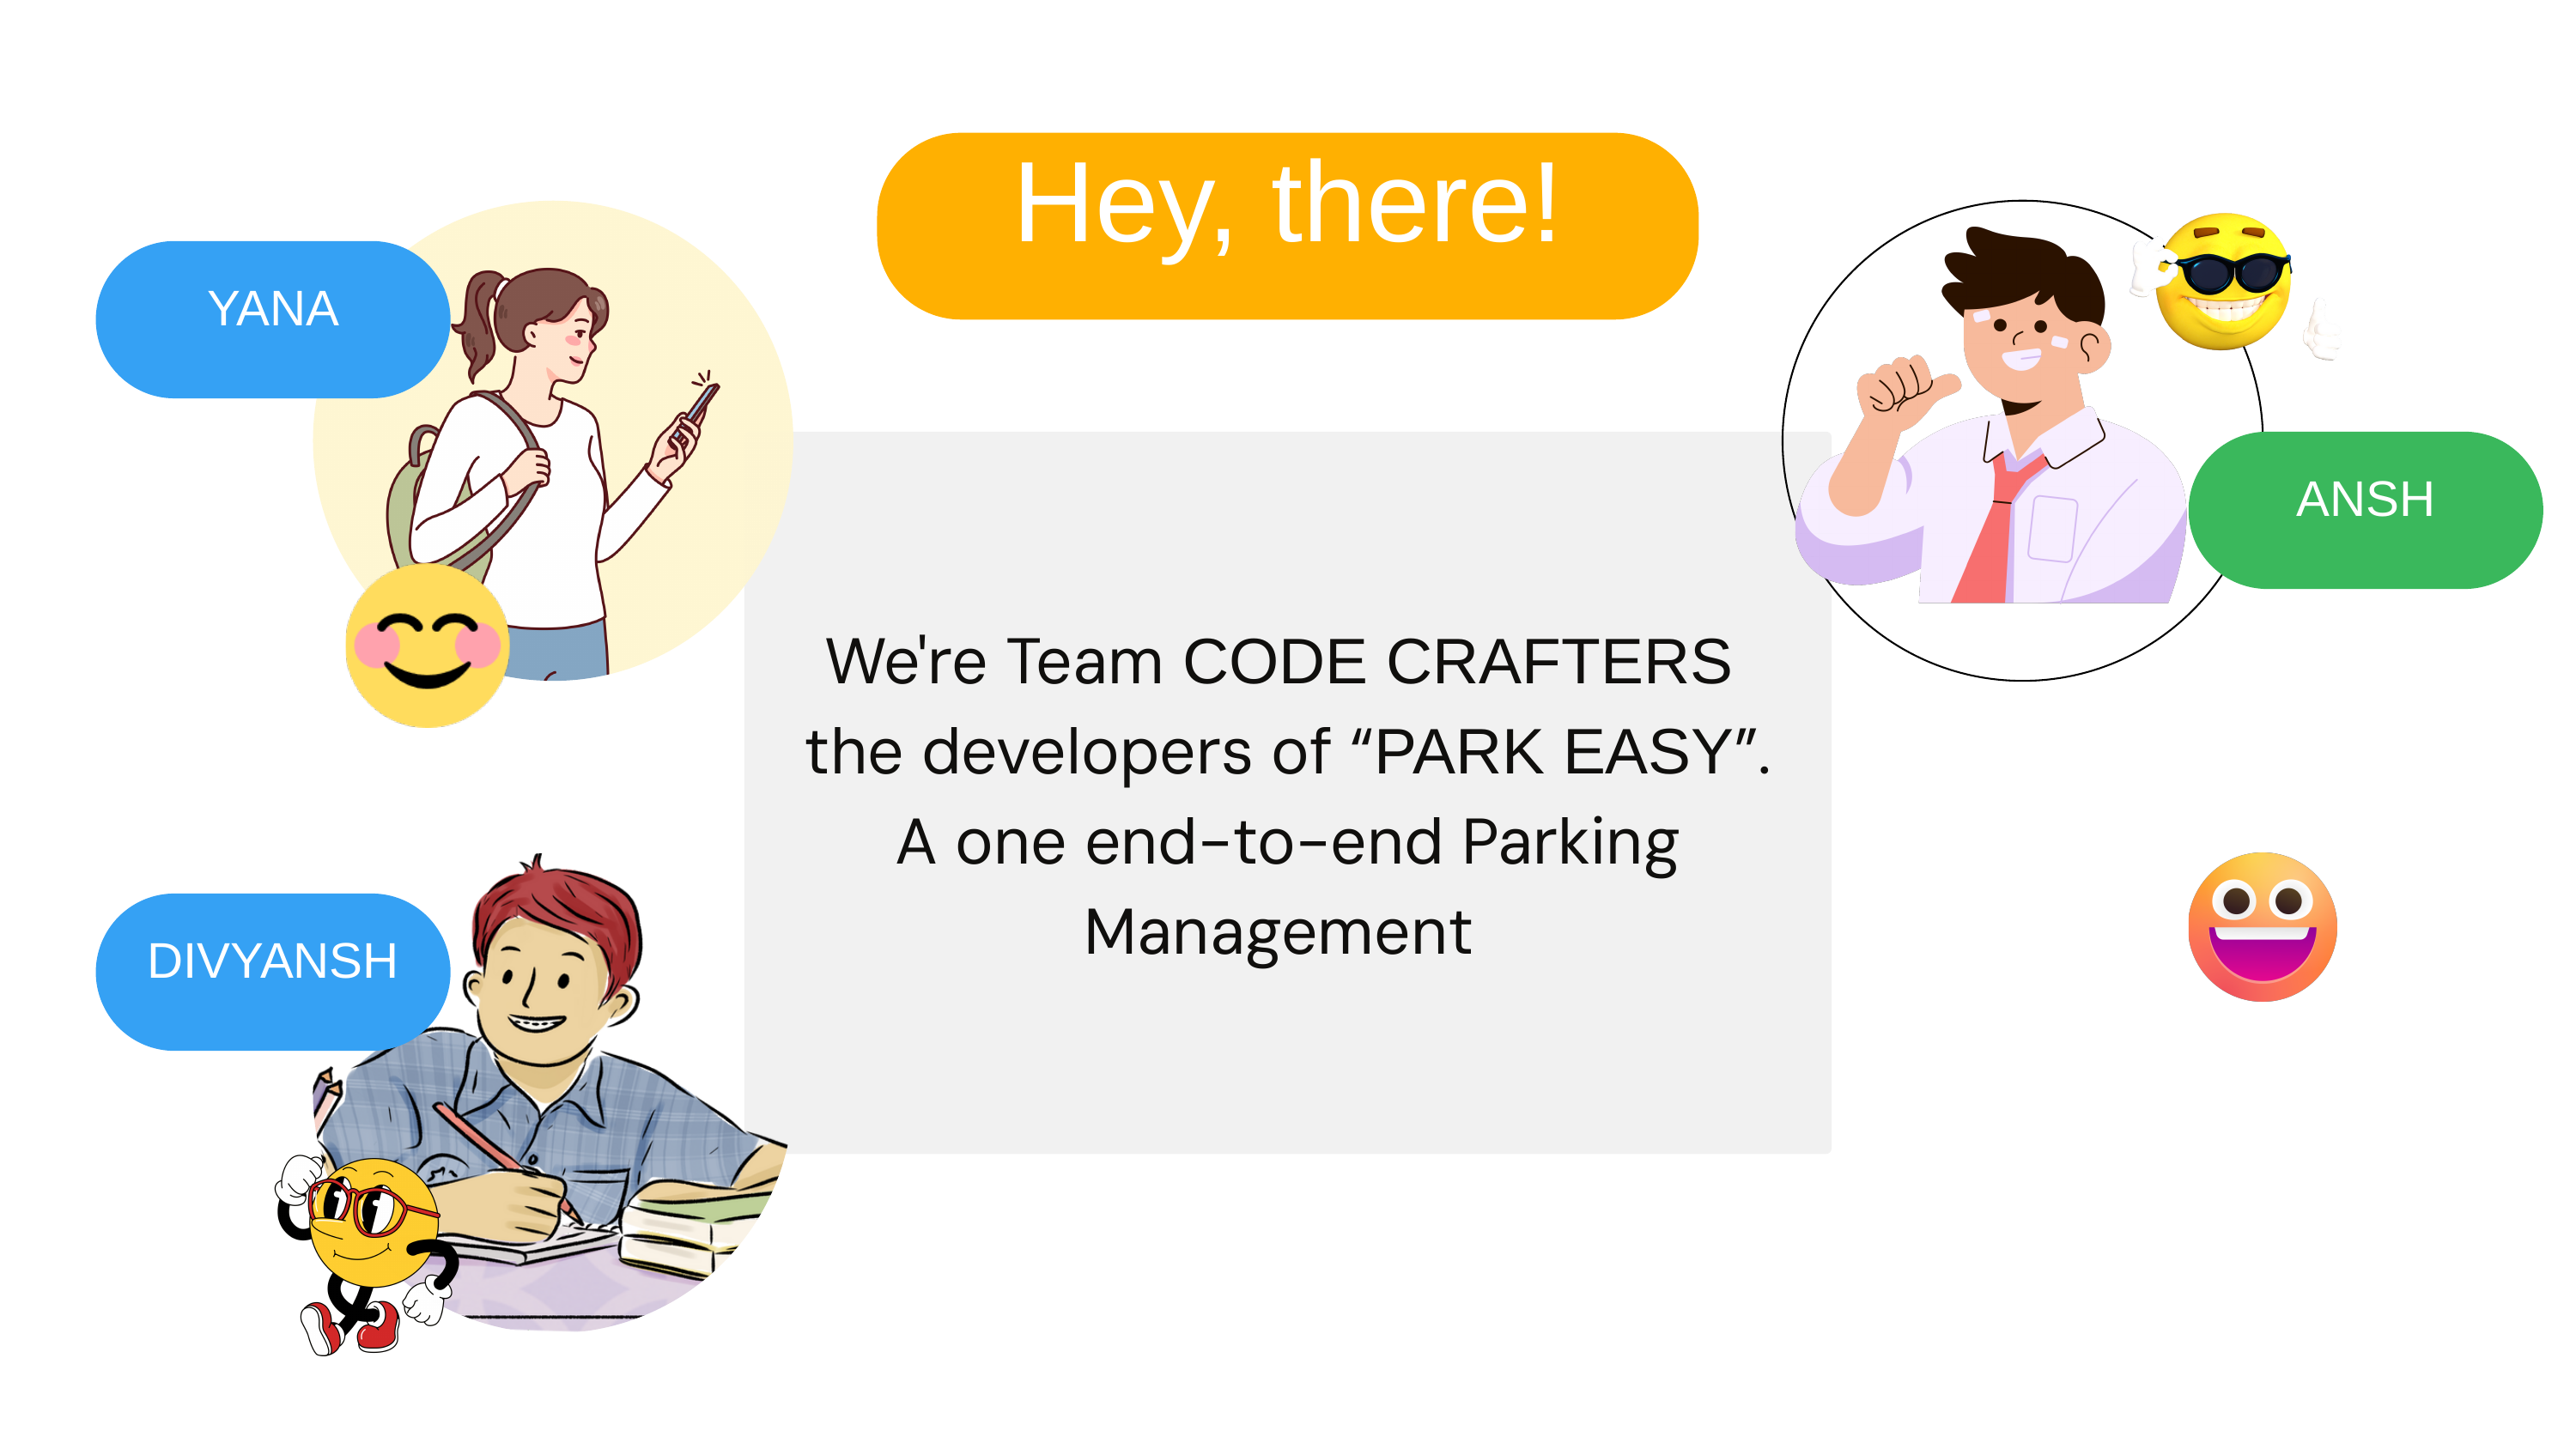

Hey, there!

YANA

We're Team CODE CRAFTERS  the developers of “PARK EASY”. A one end-to-end Parking Management

ANSH

DIVYANSH